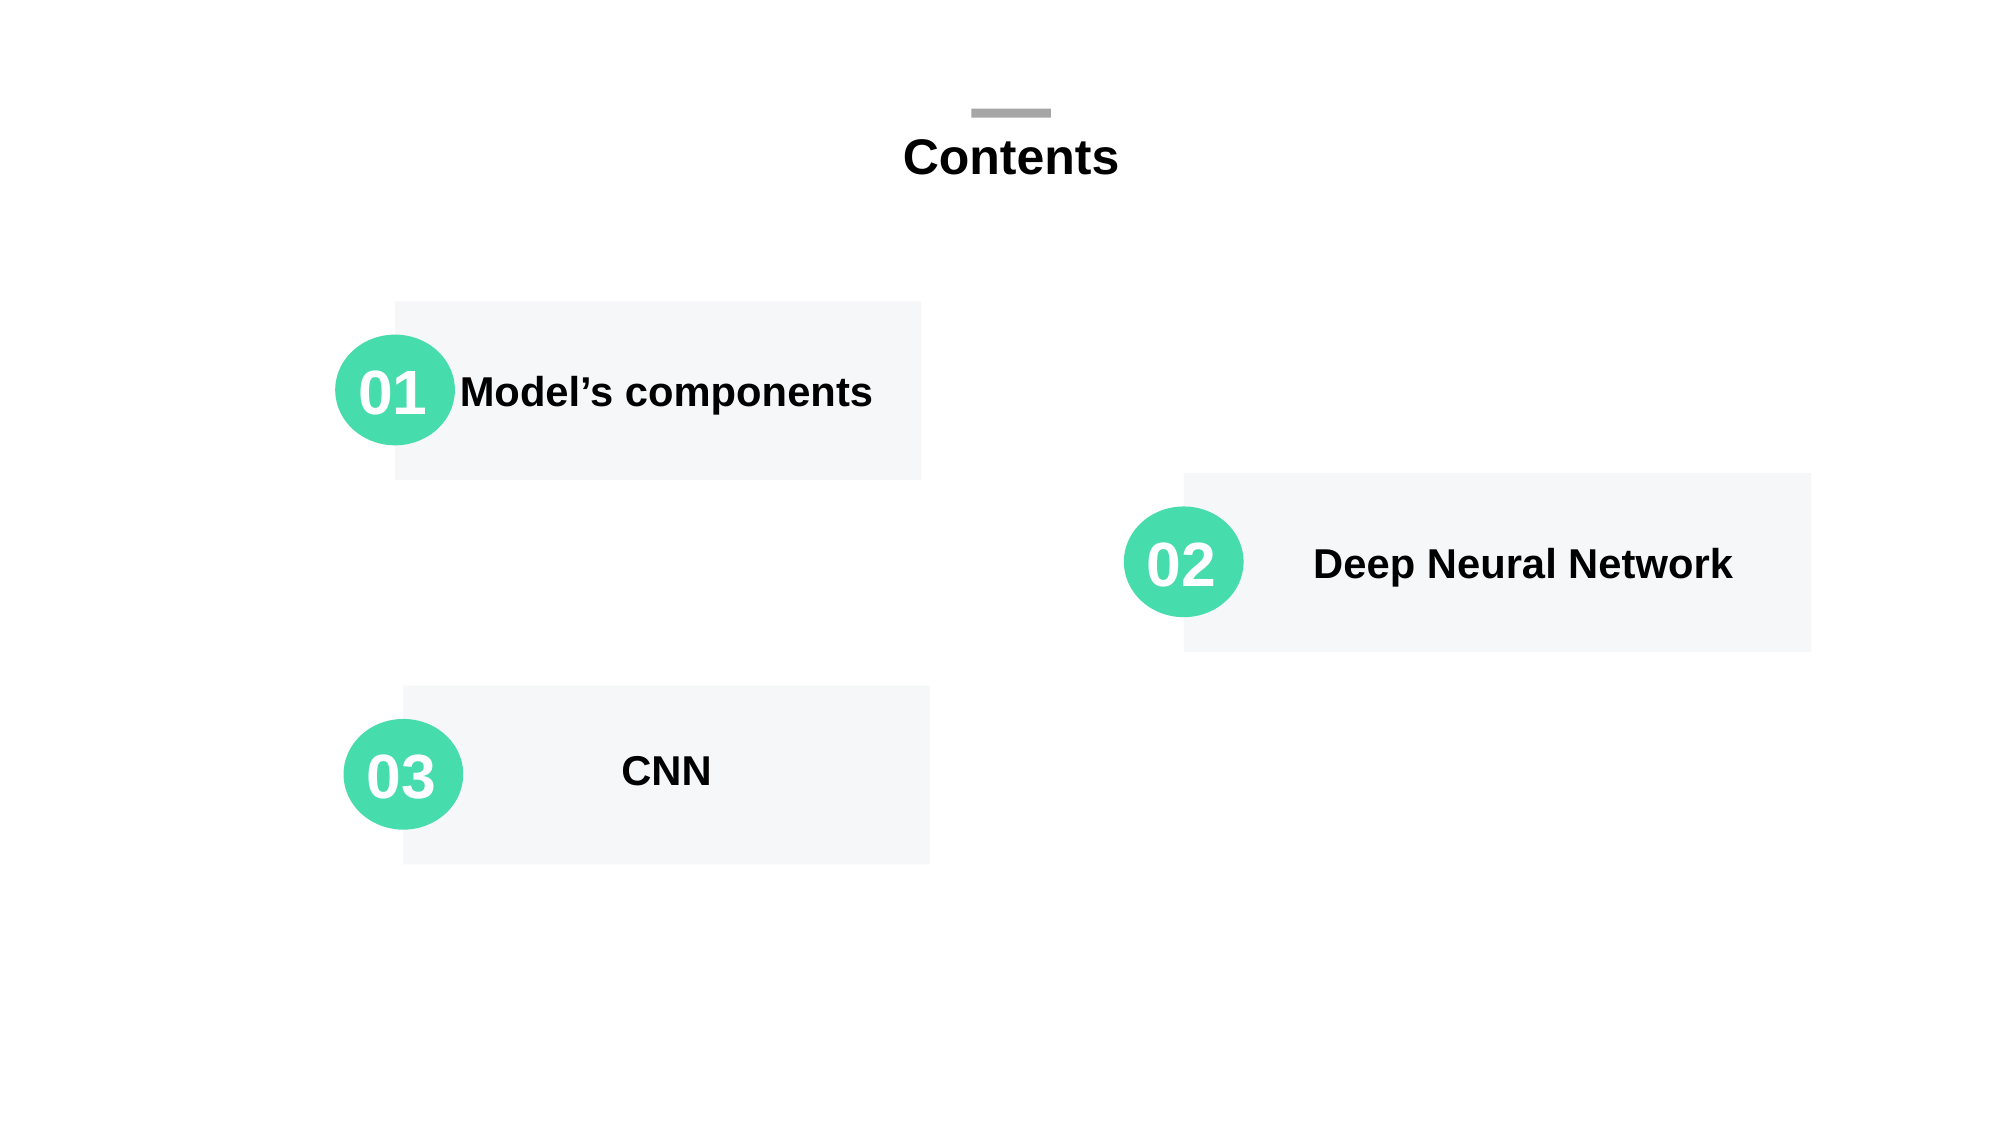

Contents

01
Model’s components

02
Deep Neural Network

03
CNN